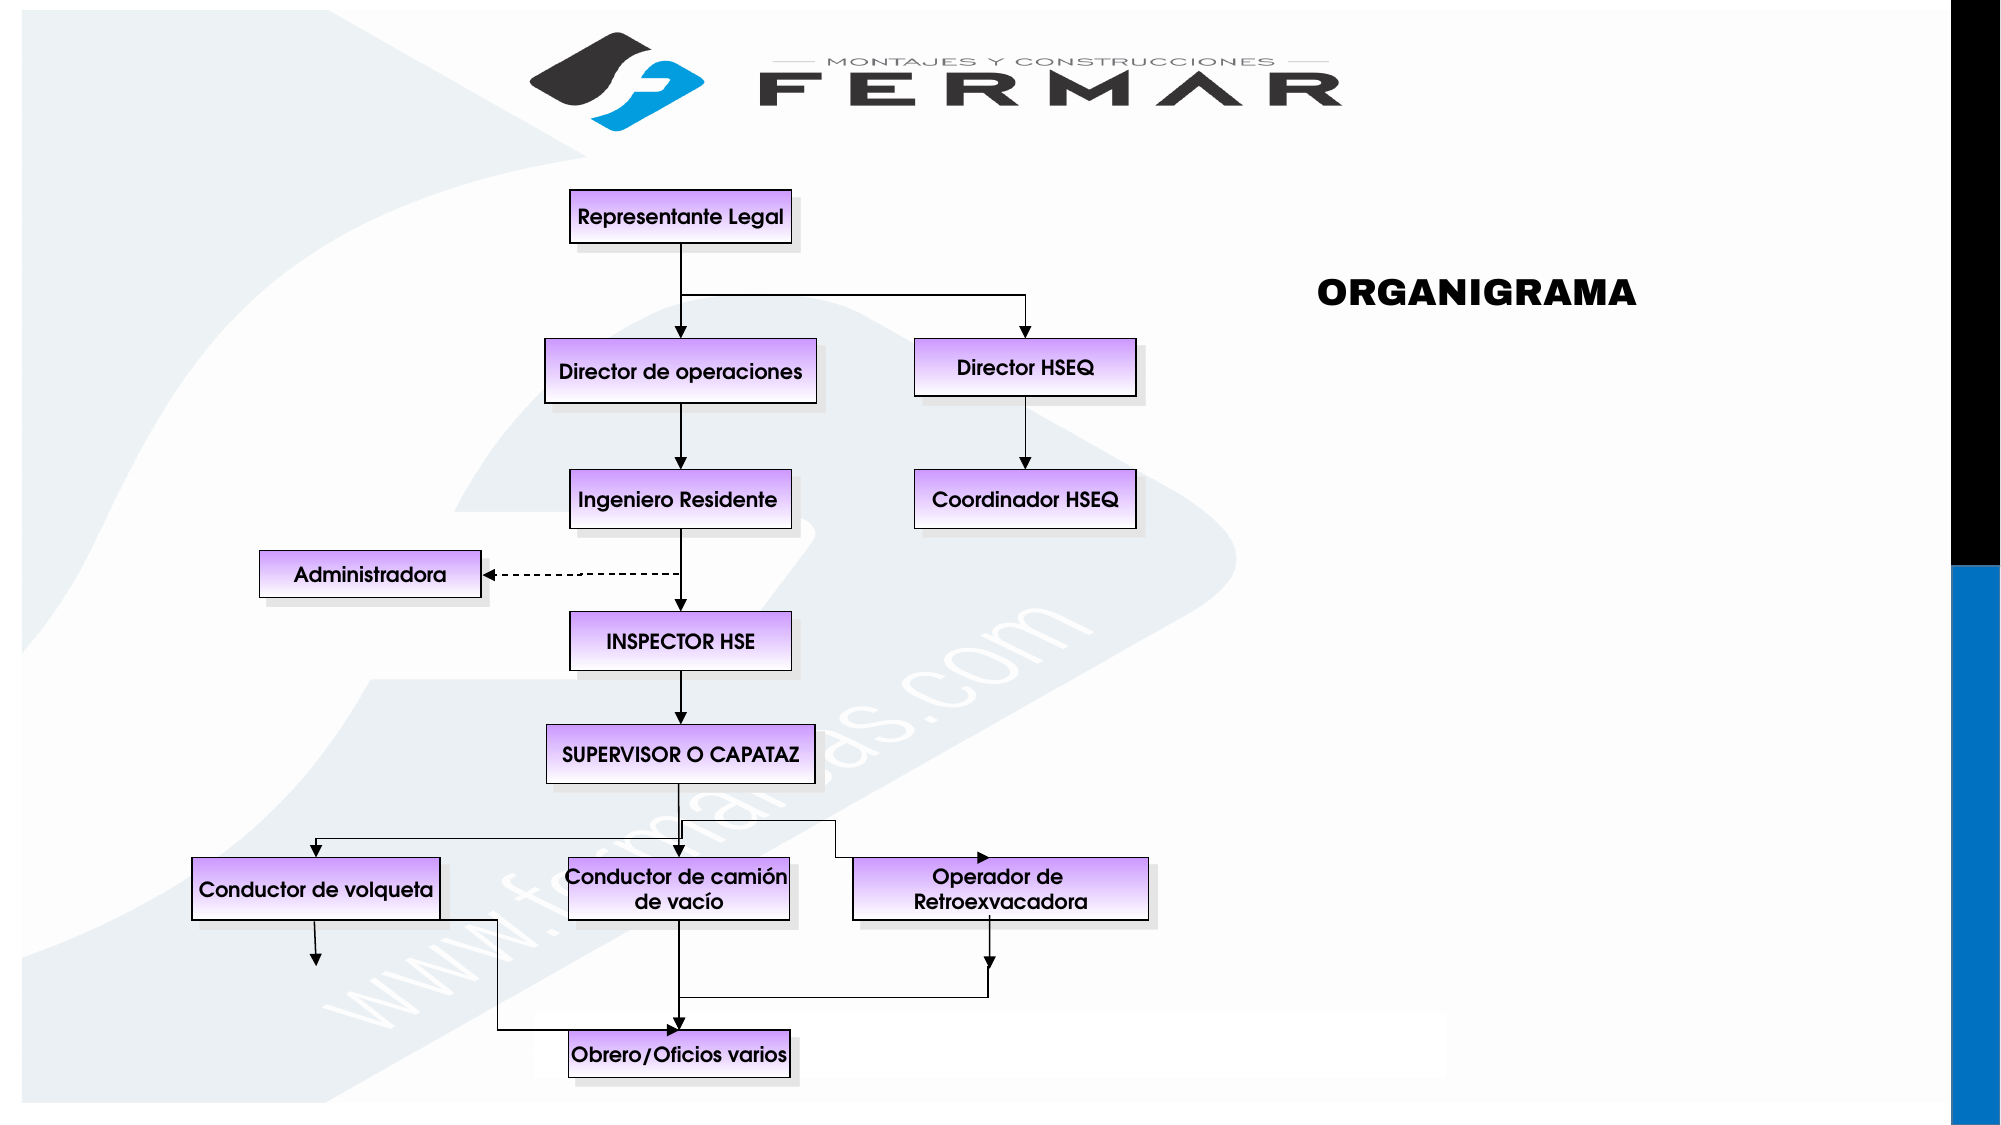

Representante Legal
ORGANIGRAMA
Director de operaciones
Director HSEQ
Ingeniero Residente
Coordinador HSEQ
Administradora
INSPECTOR HSE
SUPERVISOR O CAPATAZ
Conductor de volqueta
Conductor de camión
de vacío
Operador de
Retroexvacadora
Obrero/Oficios varios